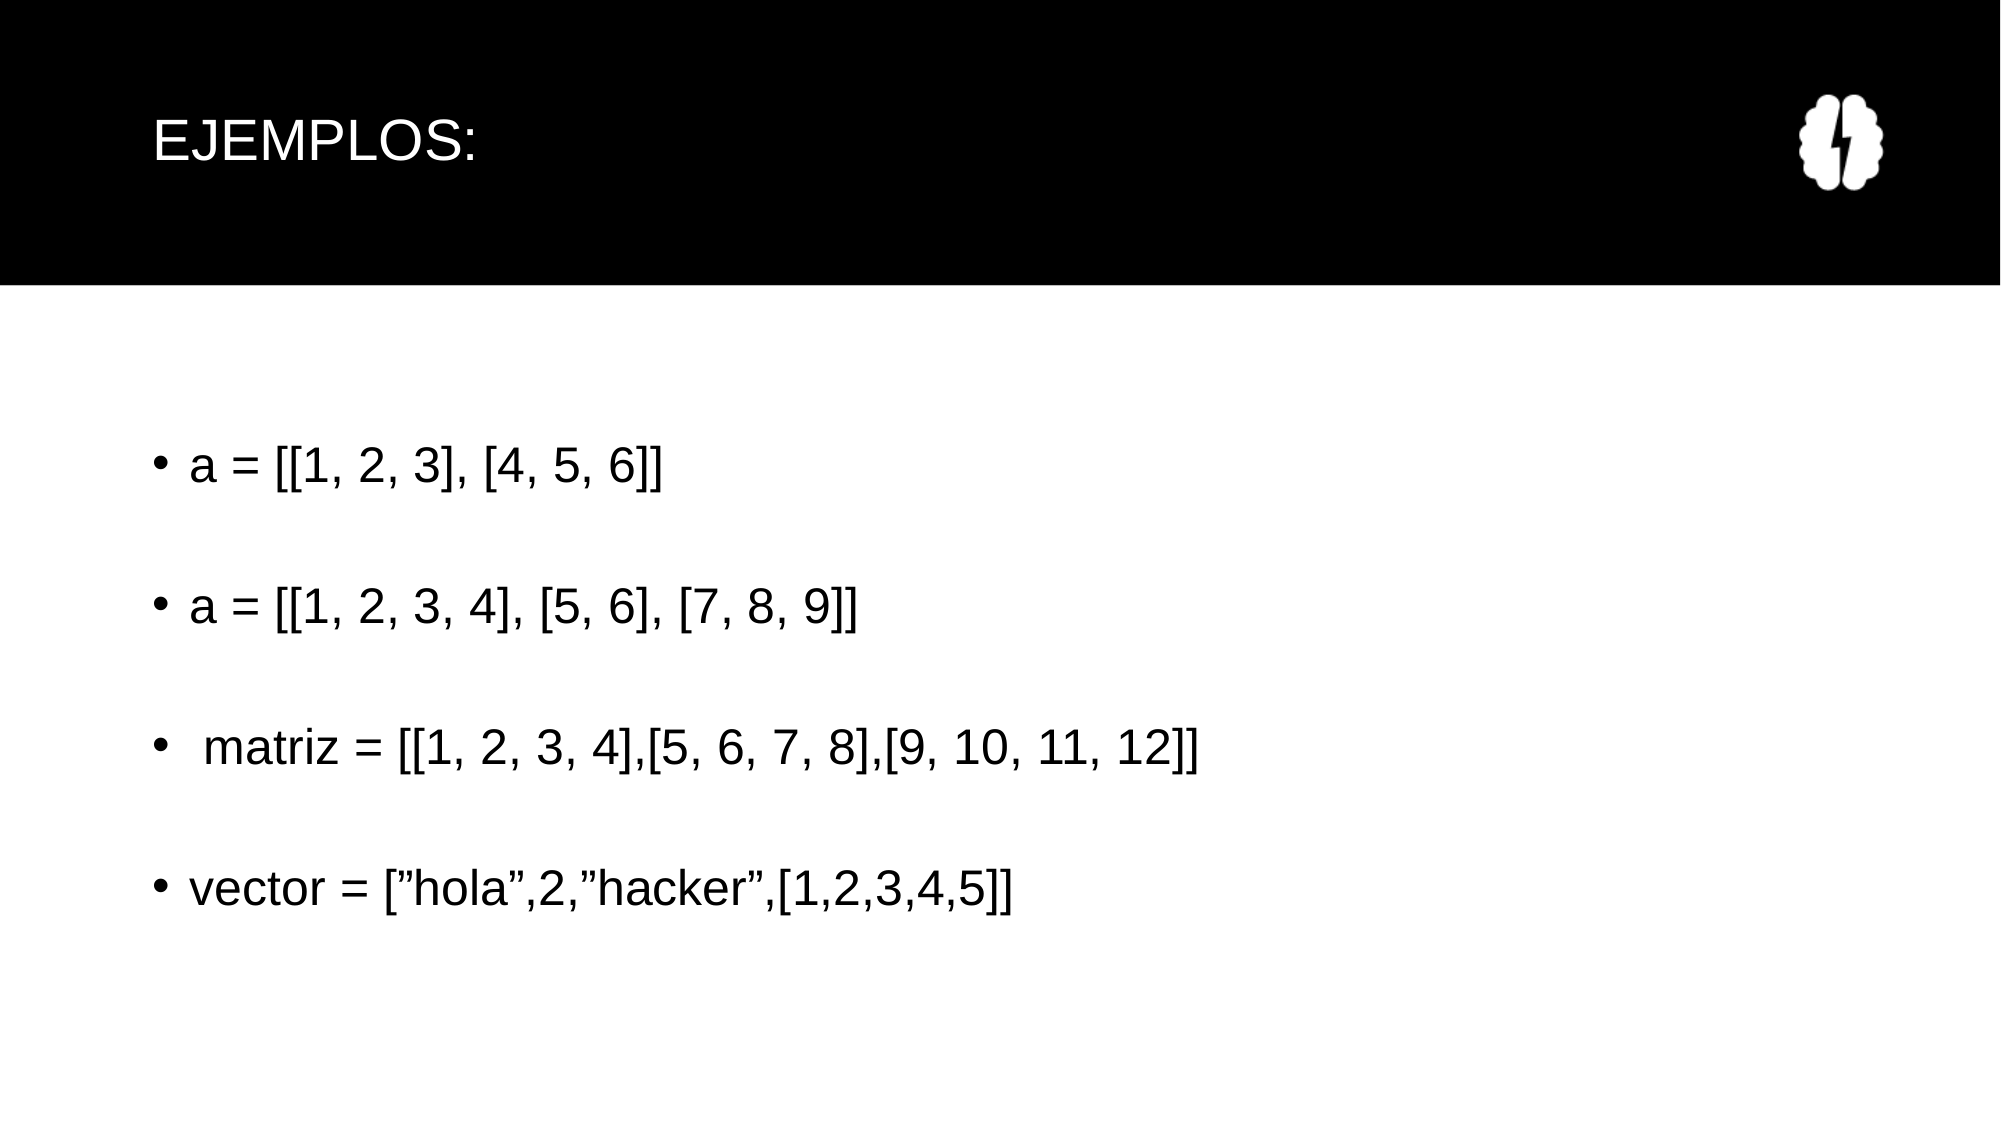

# EJEMPLOS:
a = [[1, 2, 3], [4, 5, 6]]
a = [[1, 2, 3, 4], [5, 6], [7, 8, 9]]
 matriz = [[1, 2, 3, 4],[5, 6, 7, 8],[9, 10, 11, 12]]
vector = [”hola”,2,”hacker”,[1,2,3,4,5]]